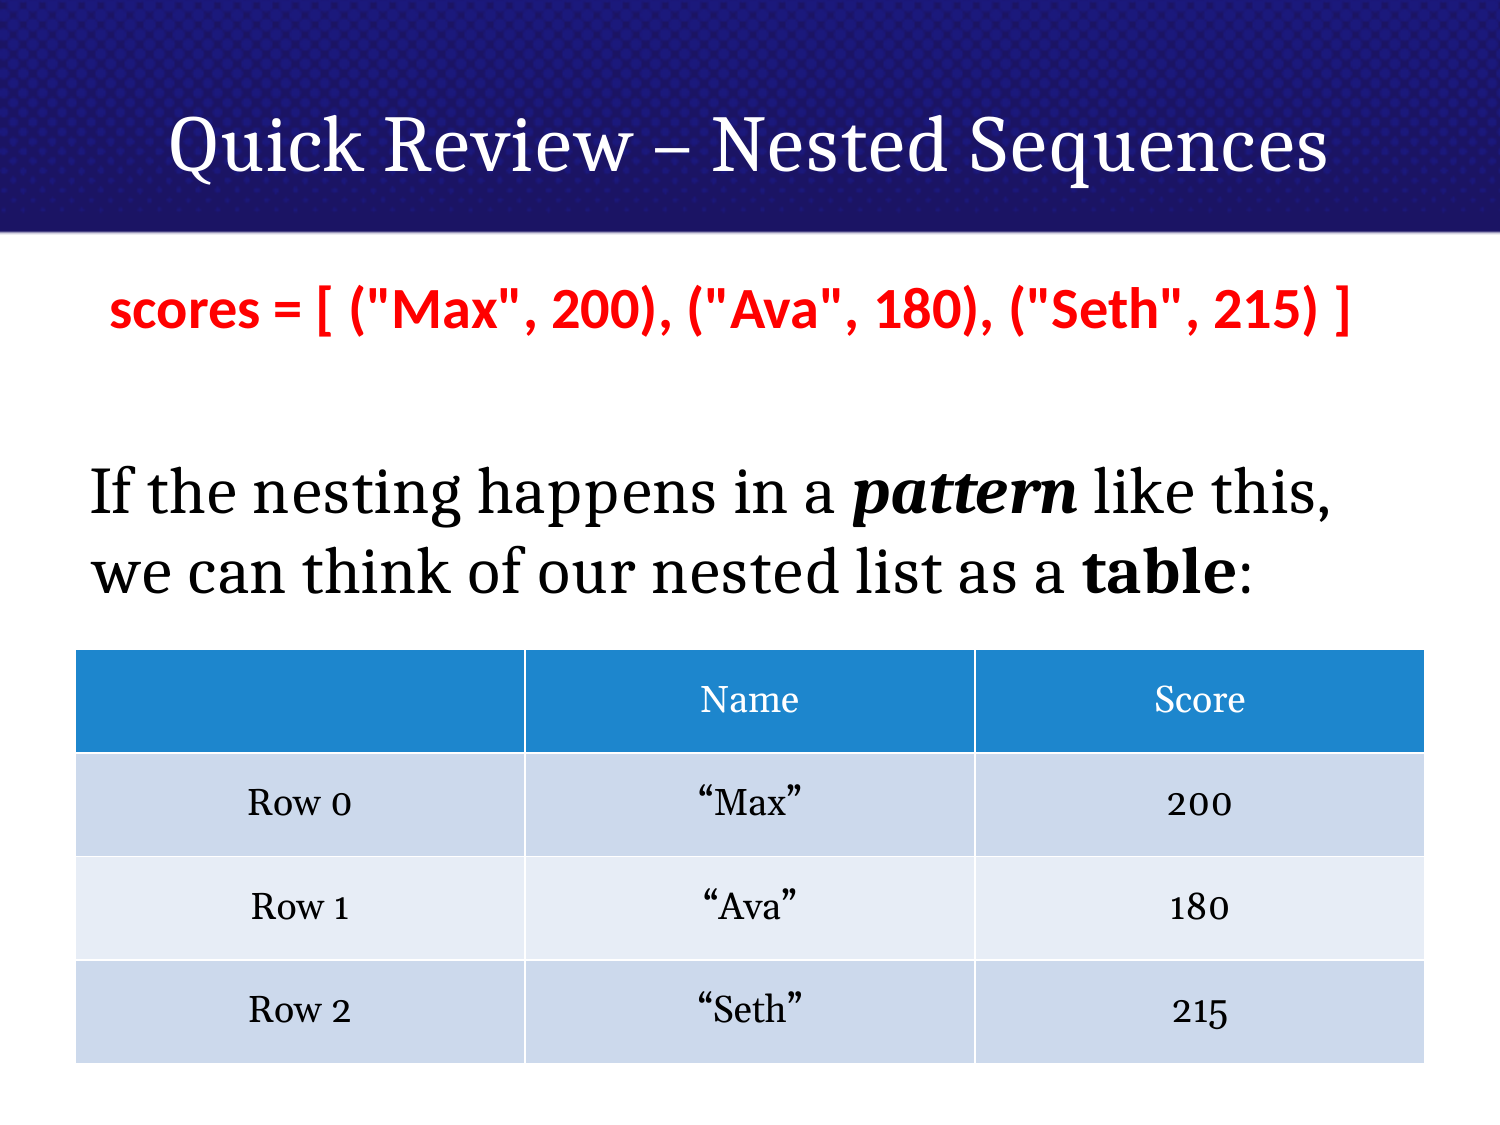

# Quick Review – Nested Sequences
scores = [ ("Max", 200), ("Ava", 180), ("Seth", 215) ]

If the nesting happens in a pattern like this, we can think of our nested list as a table:
|  | Name | Score |
| --- | --- | --- |
| Row 0 | “Max” | 200 |
| Row 1 | “Ava” | 180 |
| Row 2 | “Seth” | 215 |